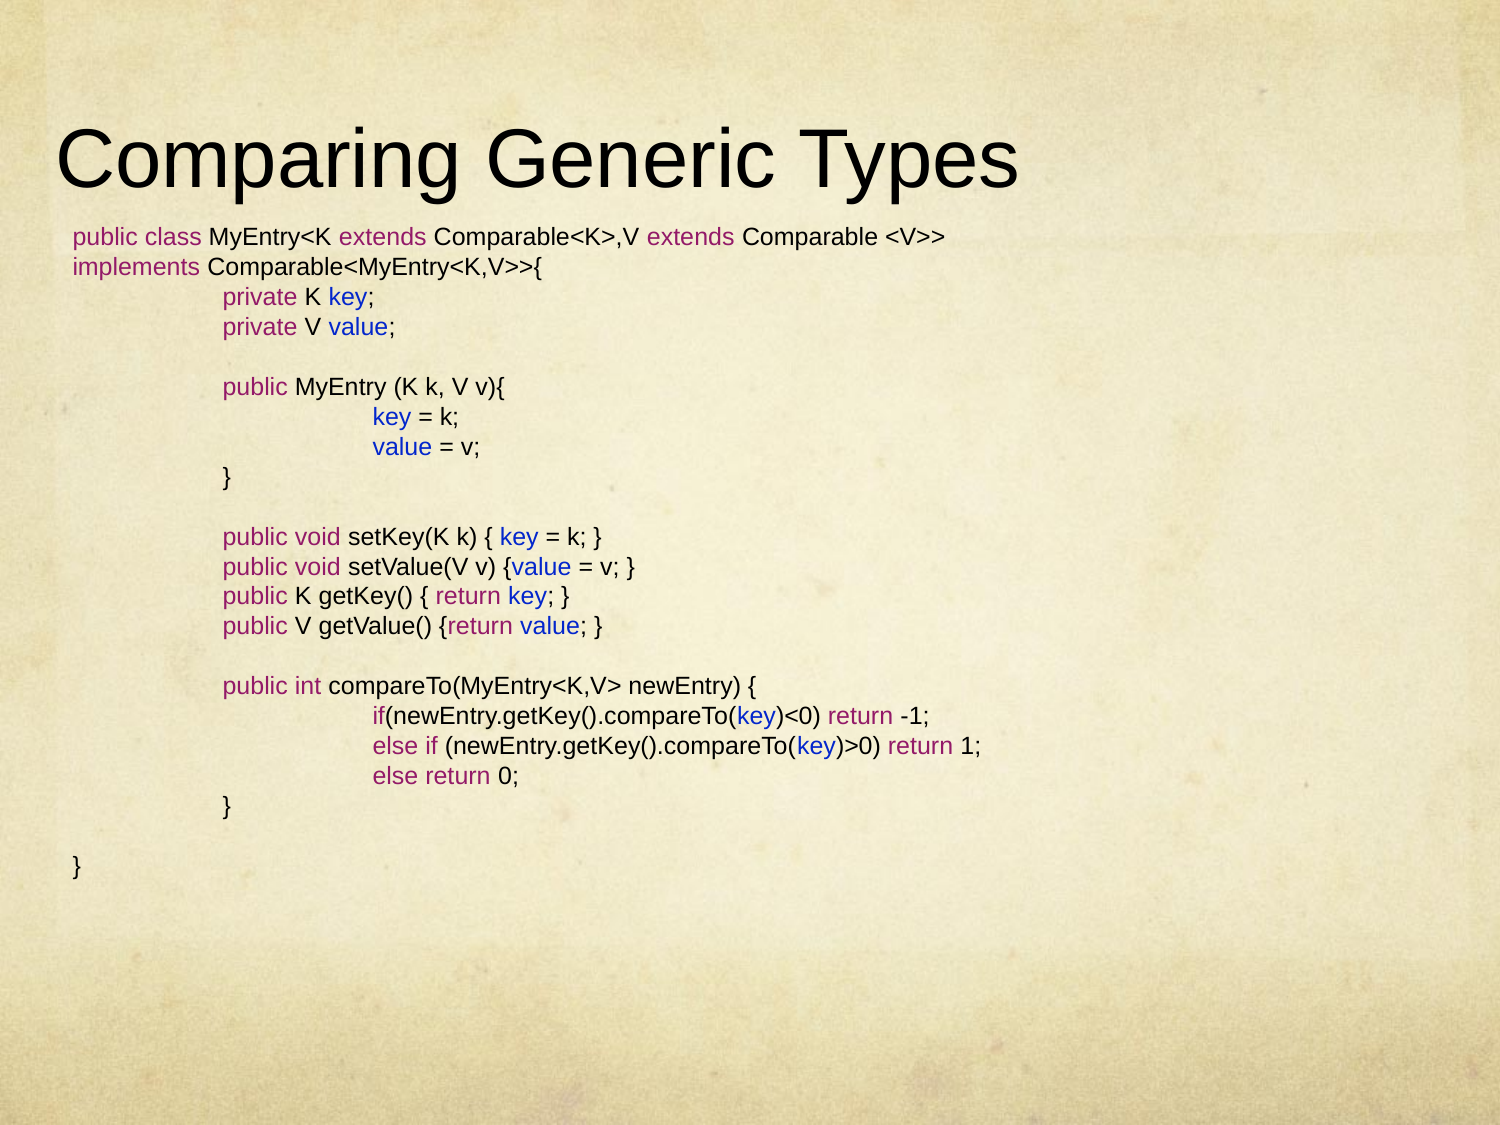

# Comparing Generic Types
public class MyEntry<K extends Comparable<K>,V extends Comparable <V>>
implements Comparable<MyEntry<K,V>>{
	private K key;
	private V value;

	public MyEntry (K k, V v){
		key = k;
		value = v;
	}

	public void setKey(K k) { key = k; }
	public void setValue(V v) {value = v; }
	public K getKey() { return key; }
	public V getValue() {return value; }
	public int compareTo(MyEntry<K,V> newEntry) {
		if(newEntry.getKey().compareTo(key)<0) return -1;
		else if (newEntry.getKey().compareTo(key)>0) return 1;
		else return 0;
	}
}